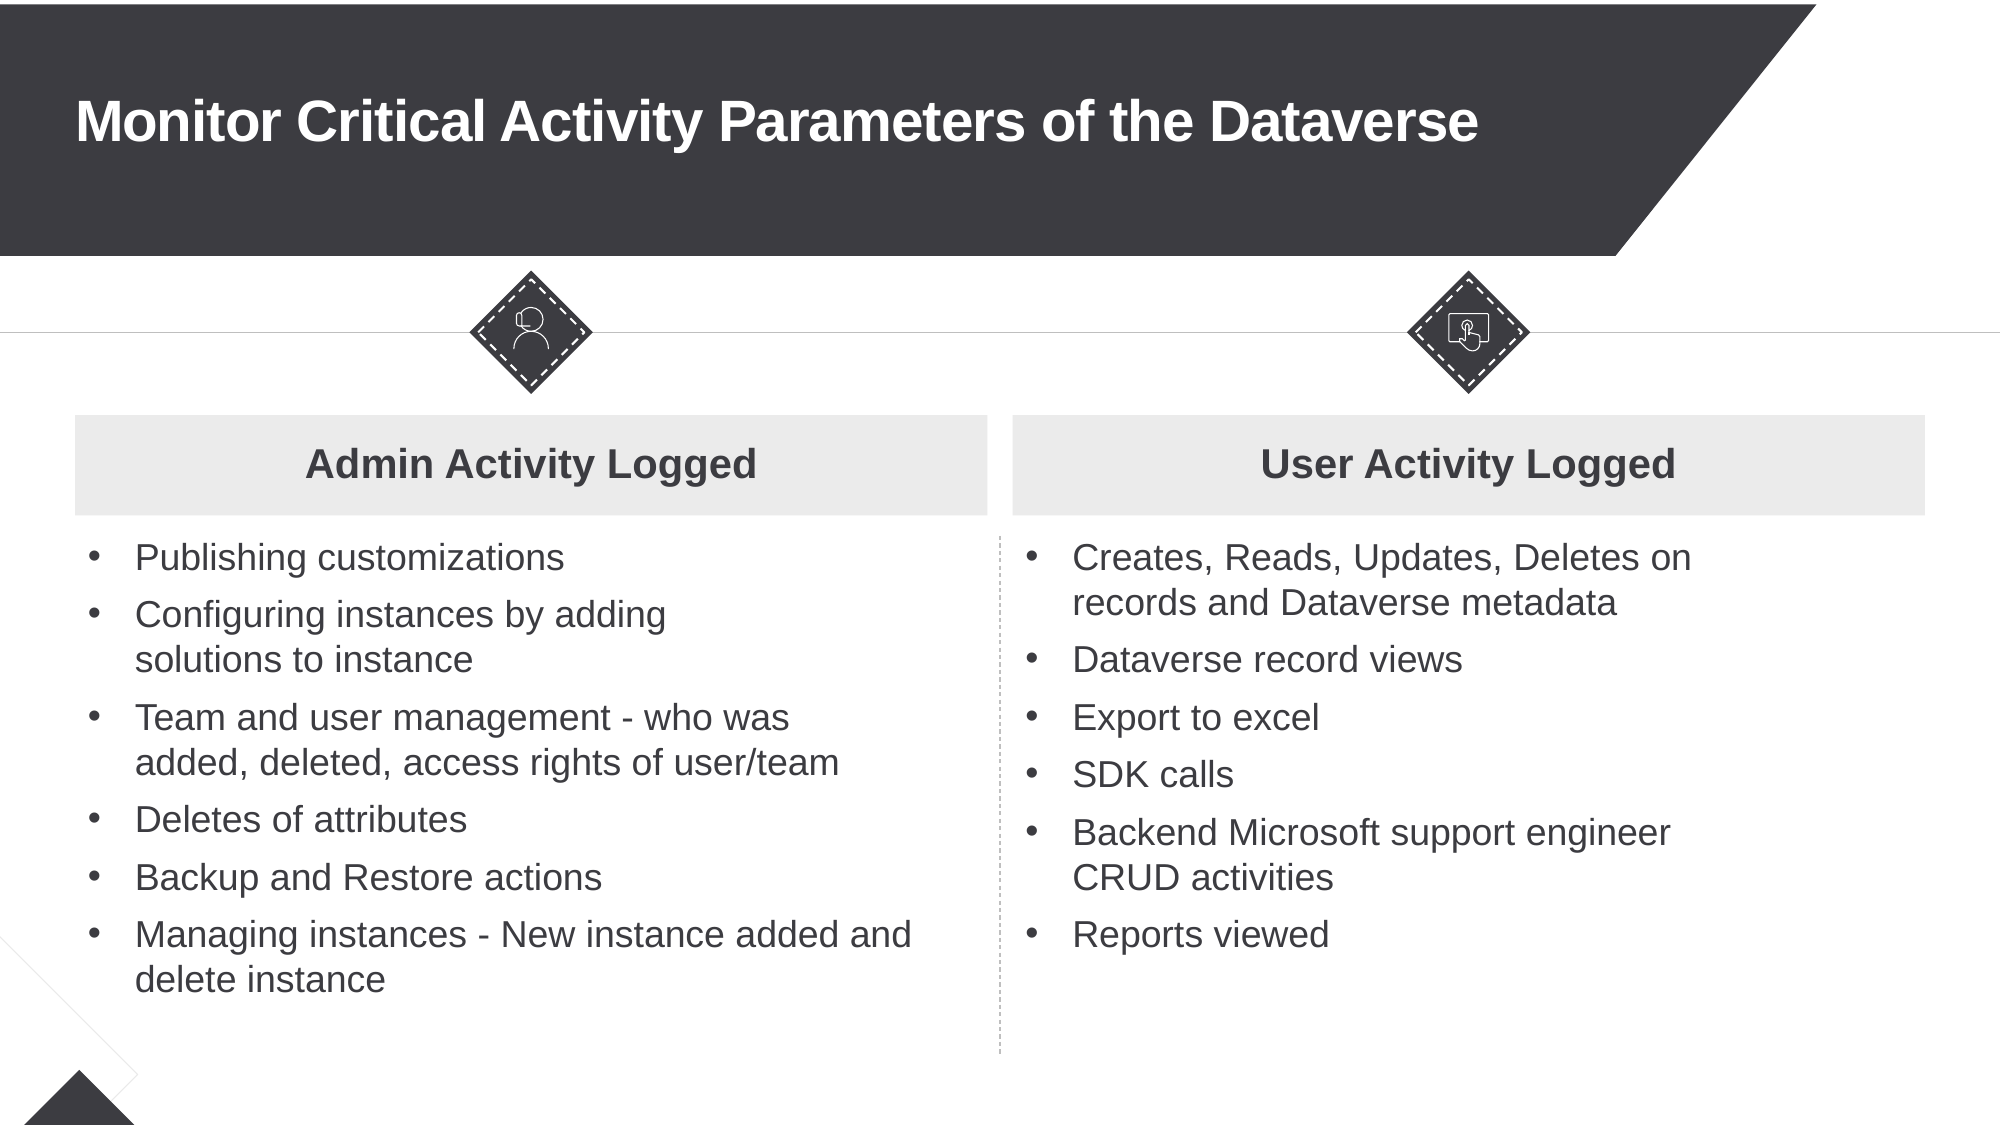

# Monitor Critical Activity Parameters of the Dataverse

Admin Activity Logged
User Activity Logged
Publishing customizations
Configuring instances by adding
solutions to instance
Team and user management - who was
added, deleted, access rights of user/team
Deletes of attributes
Backup and Restore actions
Managing instances - New instance added and delete instance
Creates, Reads, Updates, Deletes on
records and Dataverse metadata
Dataverse record views
Export to excel
SDK calls
Backend Microsoft support engineer
CRUD activities
Reports viewed